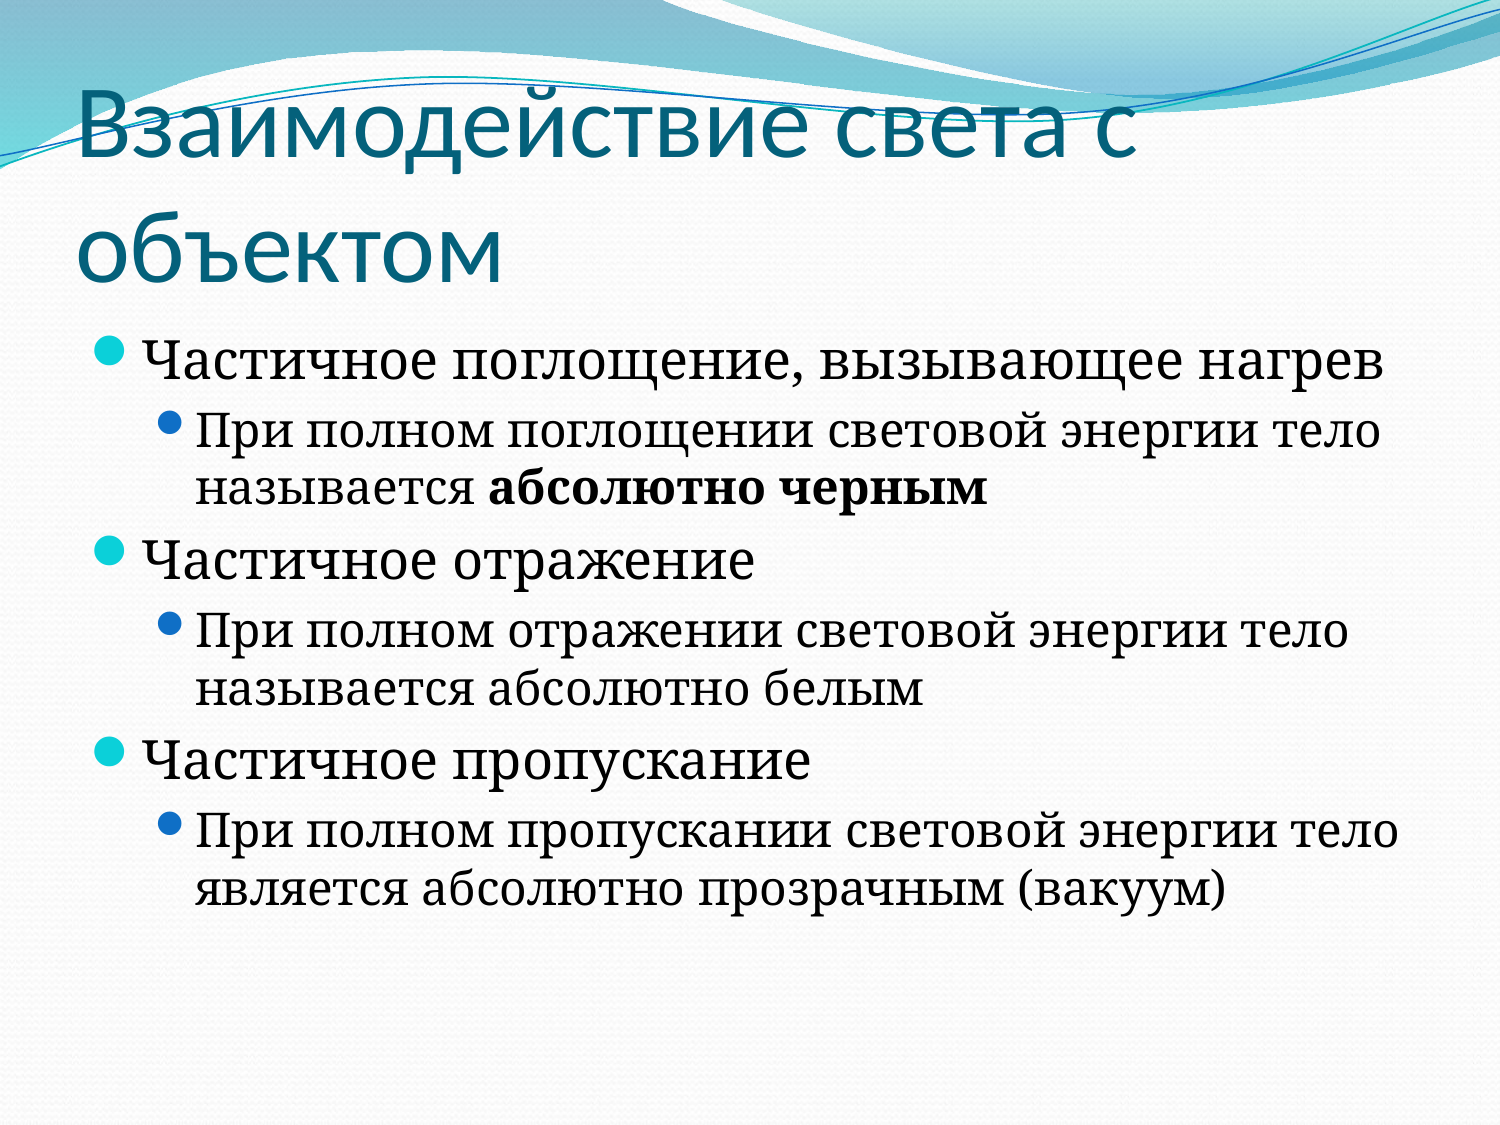

# Взаимодействие света с объектом
Частичное поглощение, вызывающее нагрев
При полном поглощении световой энергии тело называется абсолютно черным
Частичное отражение
При полном отражении световой энергии тело называется абсолютно белым
Частичное пропускание
При полном пропускании световой энергии тело является абсолютно прозрачным (вакуум)